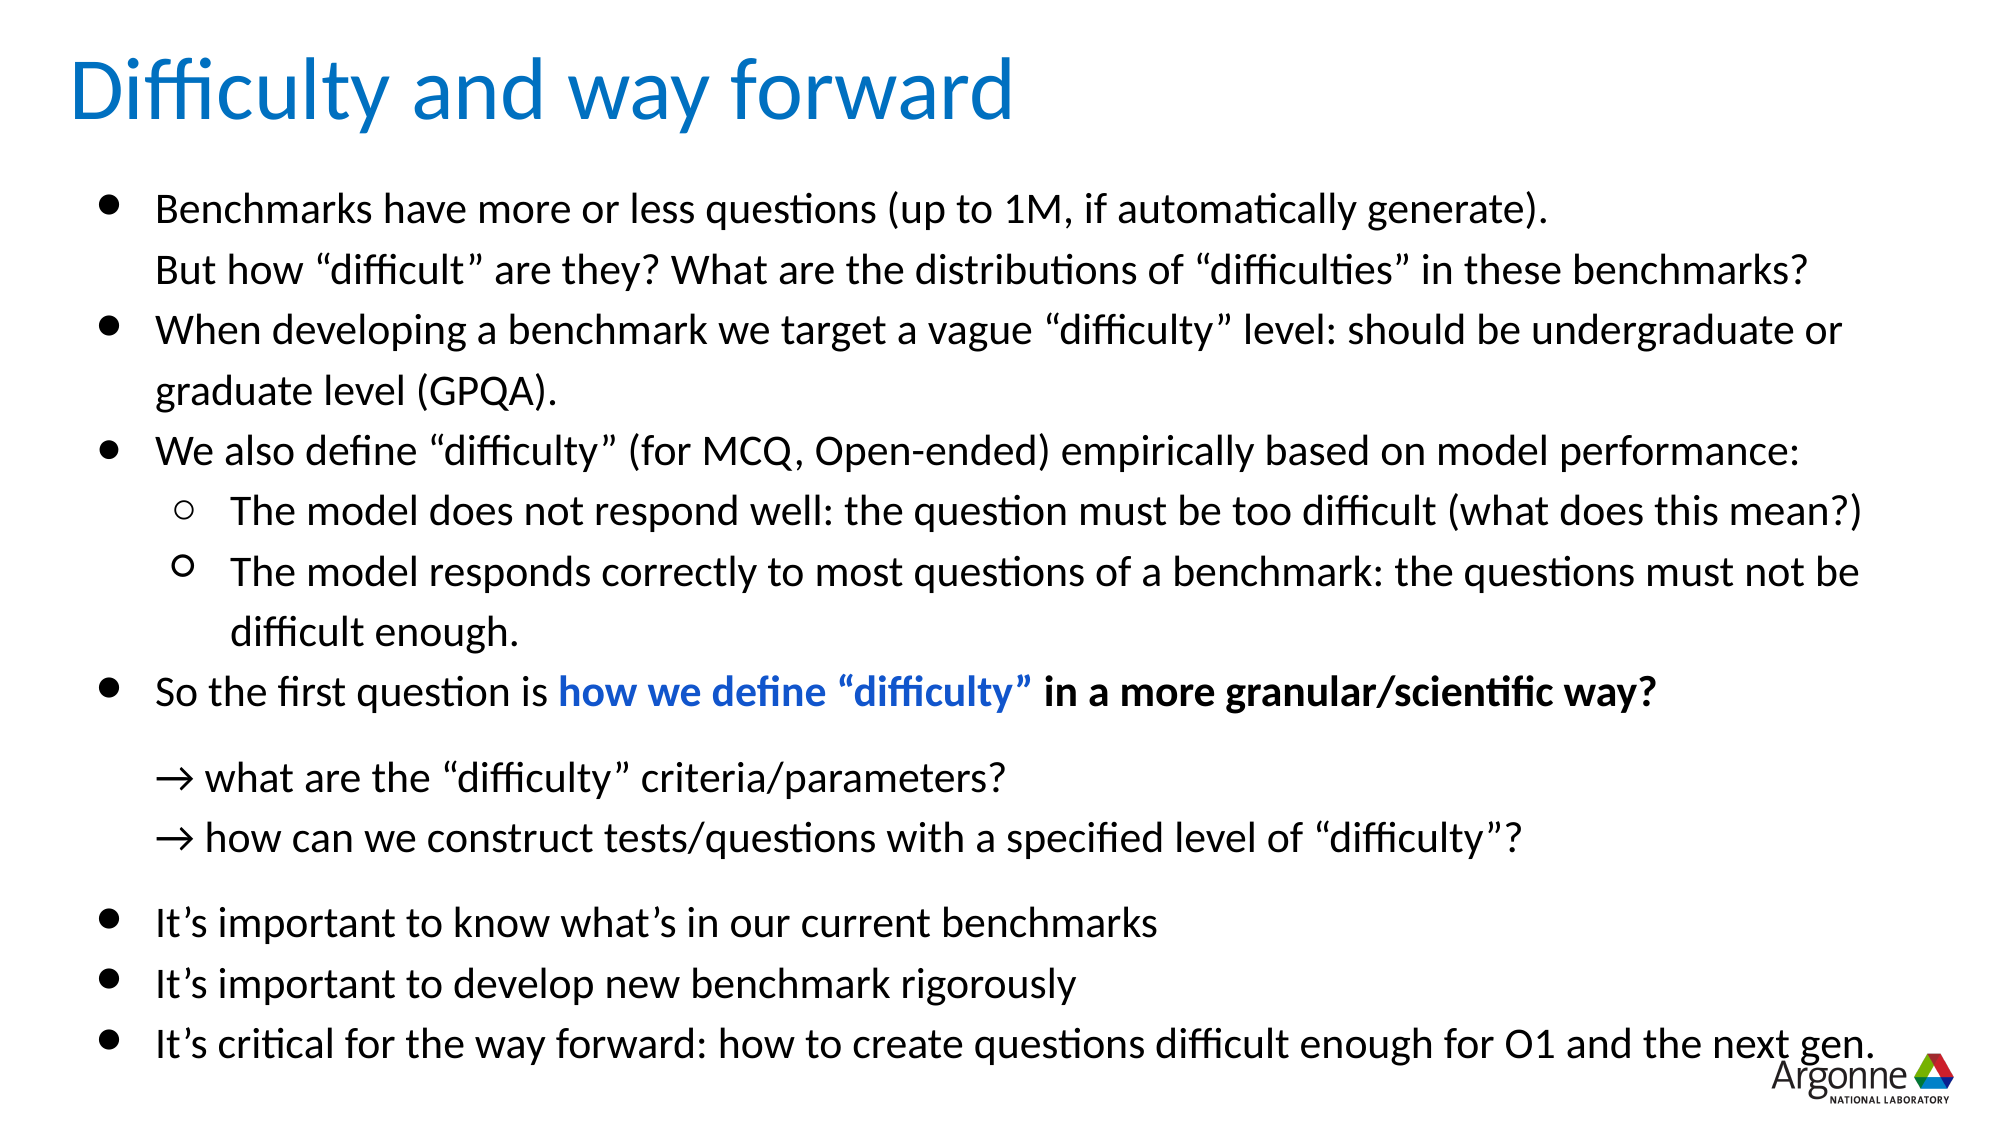

# Difficulty and way forward

Benchmarks have more or less questions (up to 1M, if automatically generate).
But how “difficult” are they? What are the distributions of “difficulties” in these benchmarks?
When developing a benchmark we target a vague “difficulty” level: should be undergraduate or graduate level (GPQA).
We also define “difficulty” (for MCQ, Open-ended) empirically based on model performance:
The model does not respond well: the question must be too difficult (what does this mean?)
The model responds correctly to most questions of a benchmark: the questions must not be difficult enough.
So the first question is how we define “difficulty” in a more granular/scientific way?
→ what are the “difficulty” criteria/parameters?
→ how can we construct tests/questions with a specified level of “difficulty”?
It’s important to know what’s in our current benchmarks
It’s important to develop new benchmark rigorously
It’s critical for the way forward: how to create questions difficult enough for O1 and the next gen.